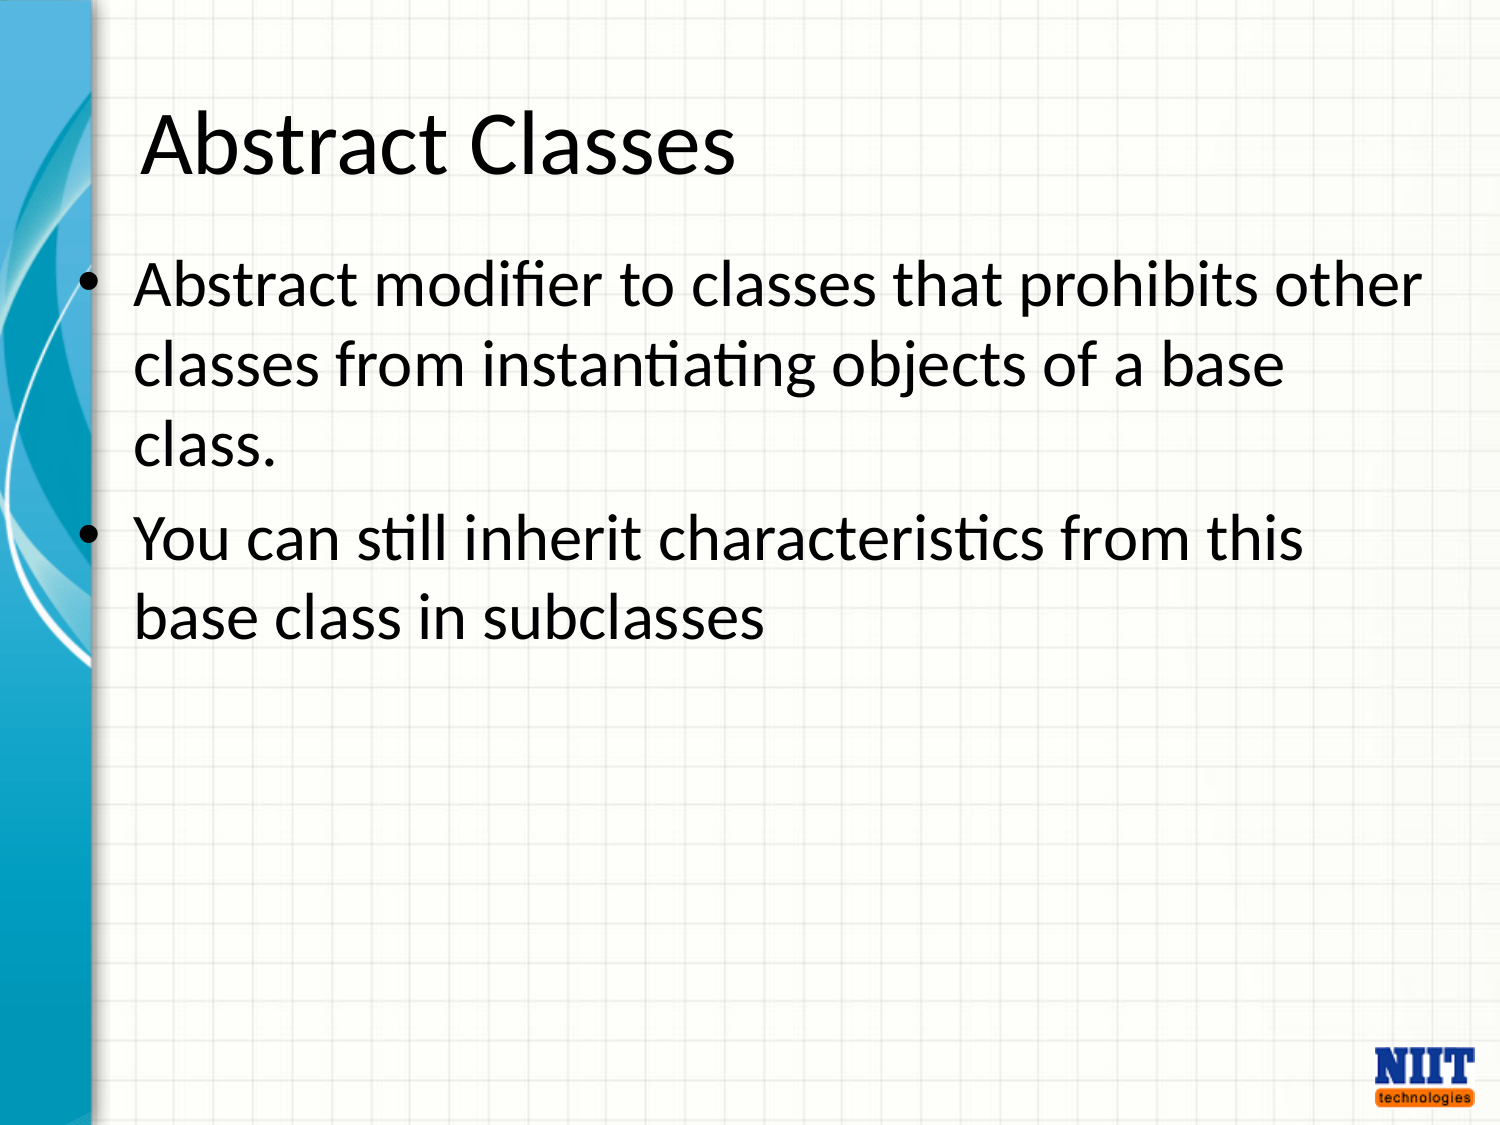

# Abstract Classes
Abstract modifier to classes that prohibits other classes from instantiating objects of a base class.
You can still inherit characteristics from this base class in subclasses